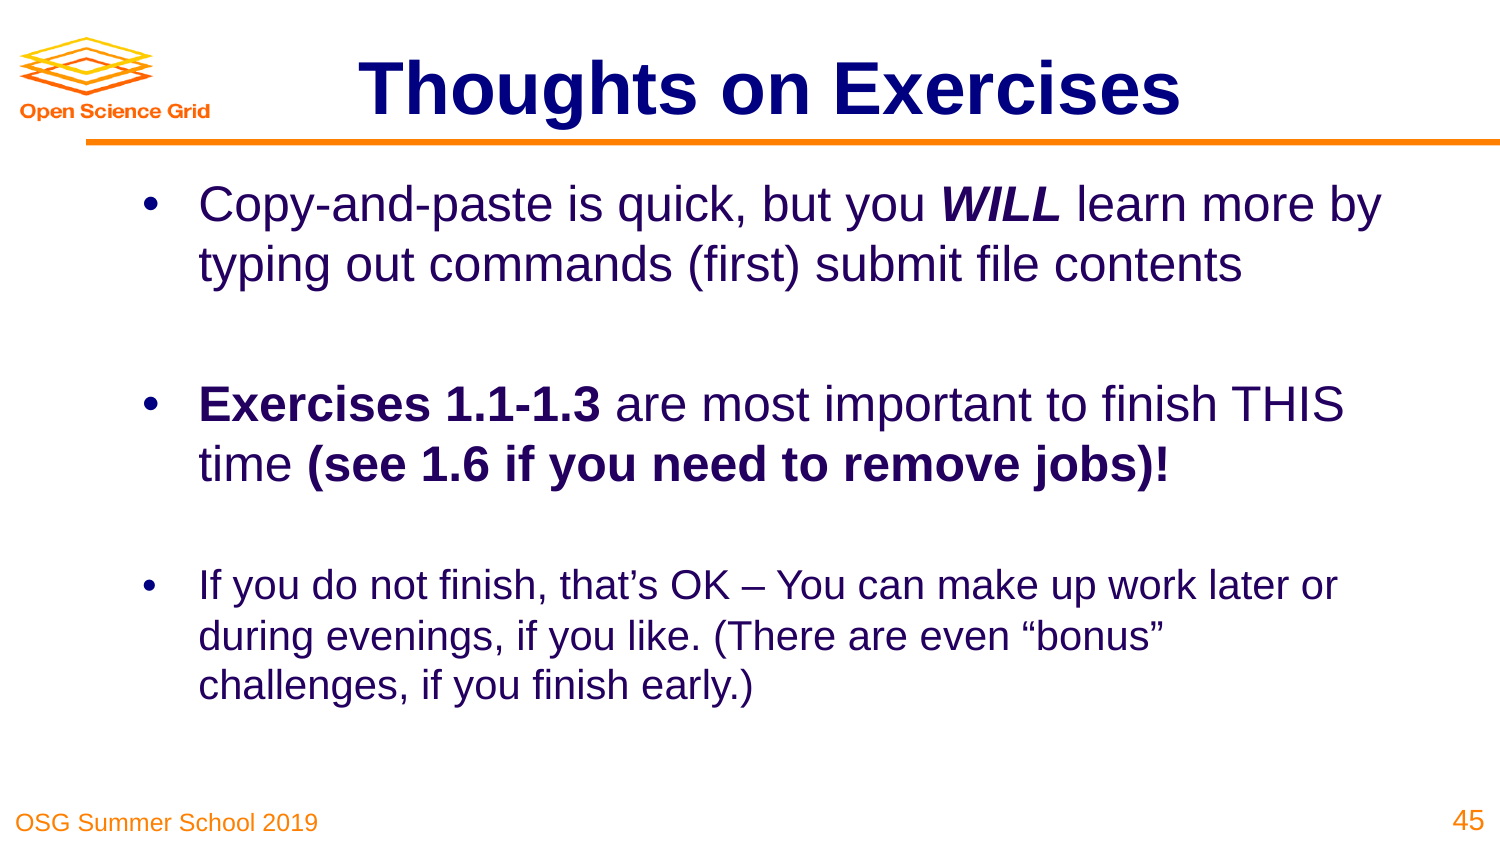

# Thoughts on Exercises
Copy-and-paste is quick, but you WILL learn more by typing out commands (first) submit file contents

Exercises 1.1-1.3 are most important to finish THIS time (see 1.6 if you need to remove jobs)!

If you do not finish, that’s OK – You can make up work later or during evenings, if you like. (There are even “bonus” challenges, if you finish early.)
45